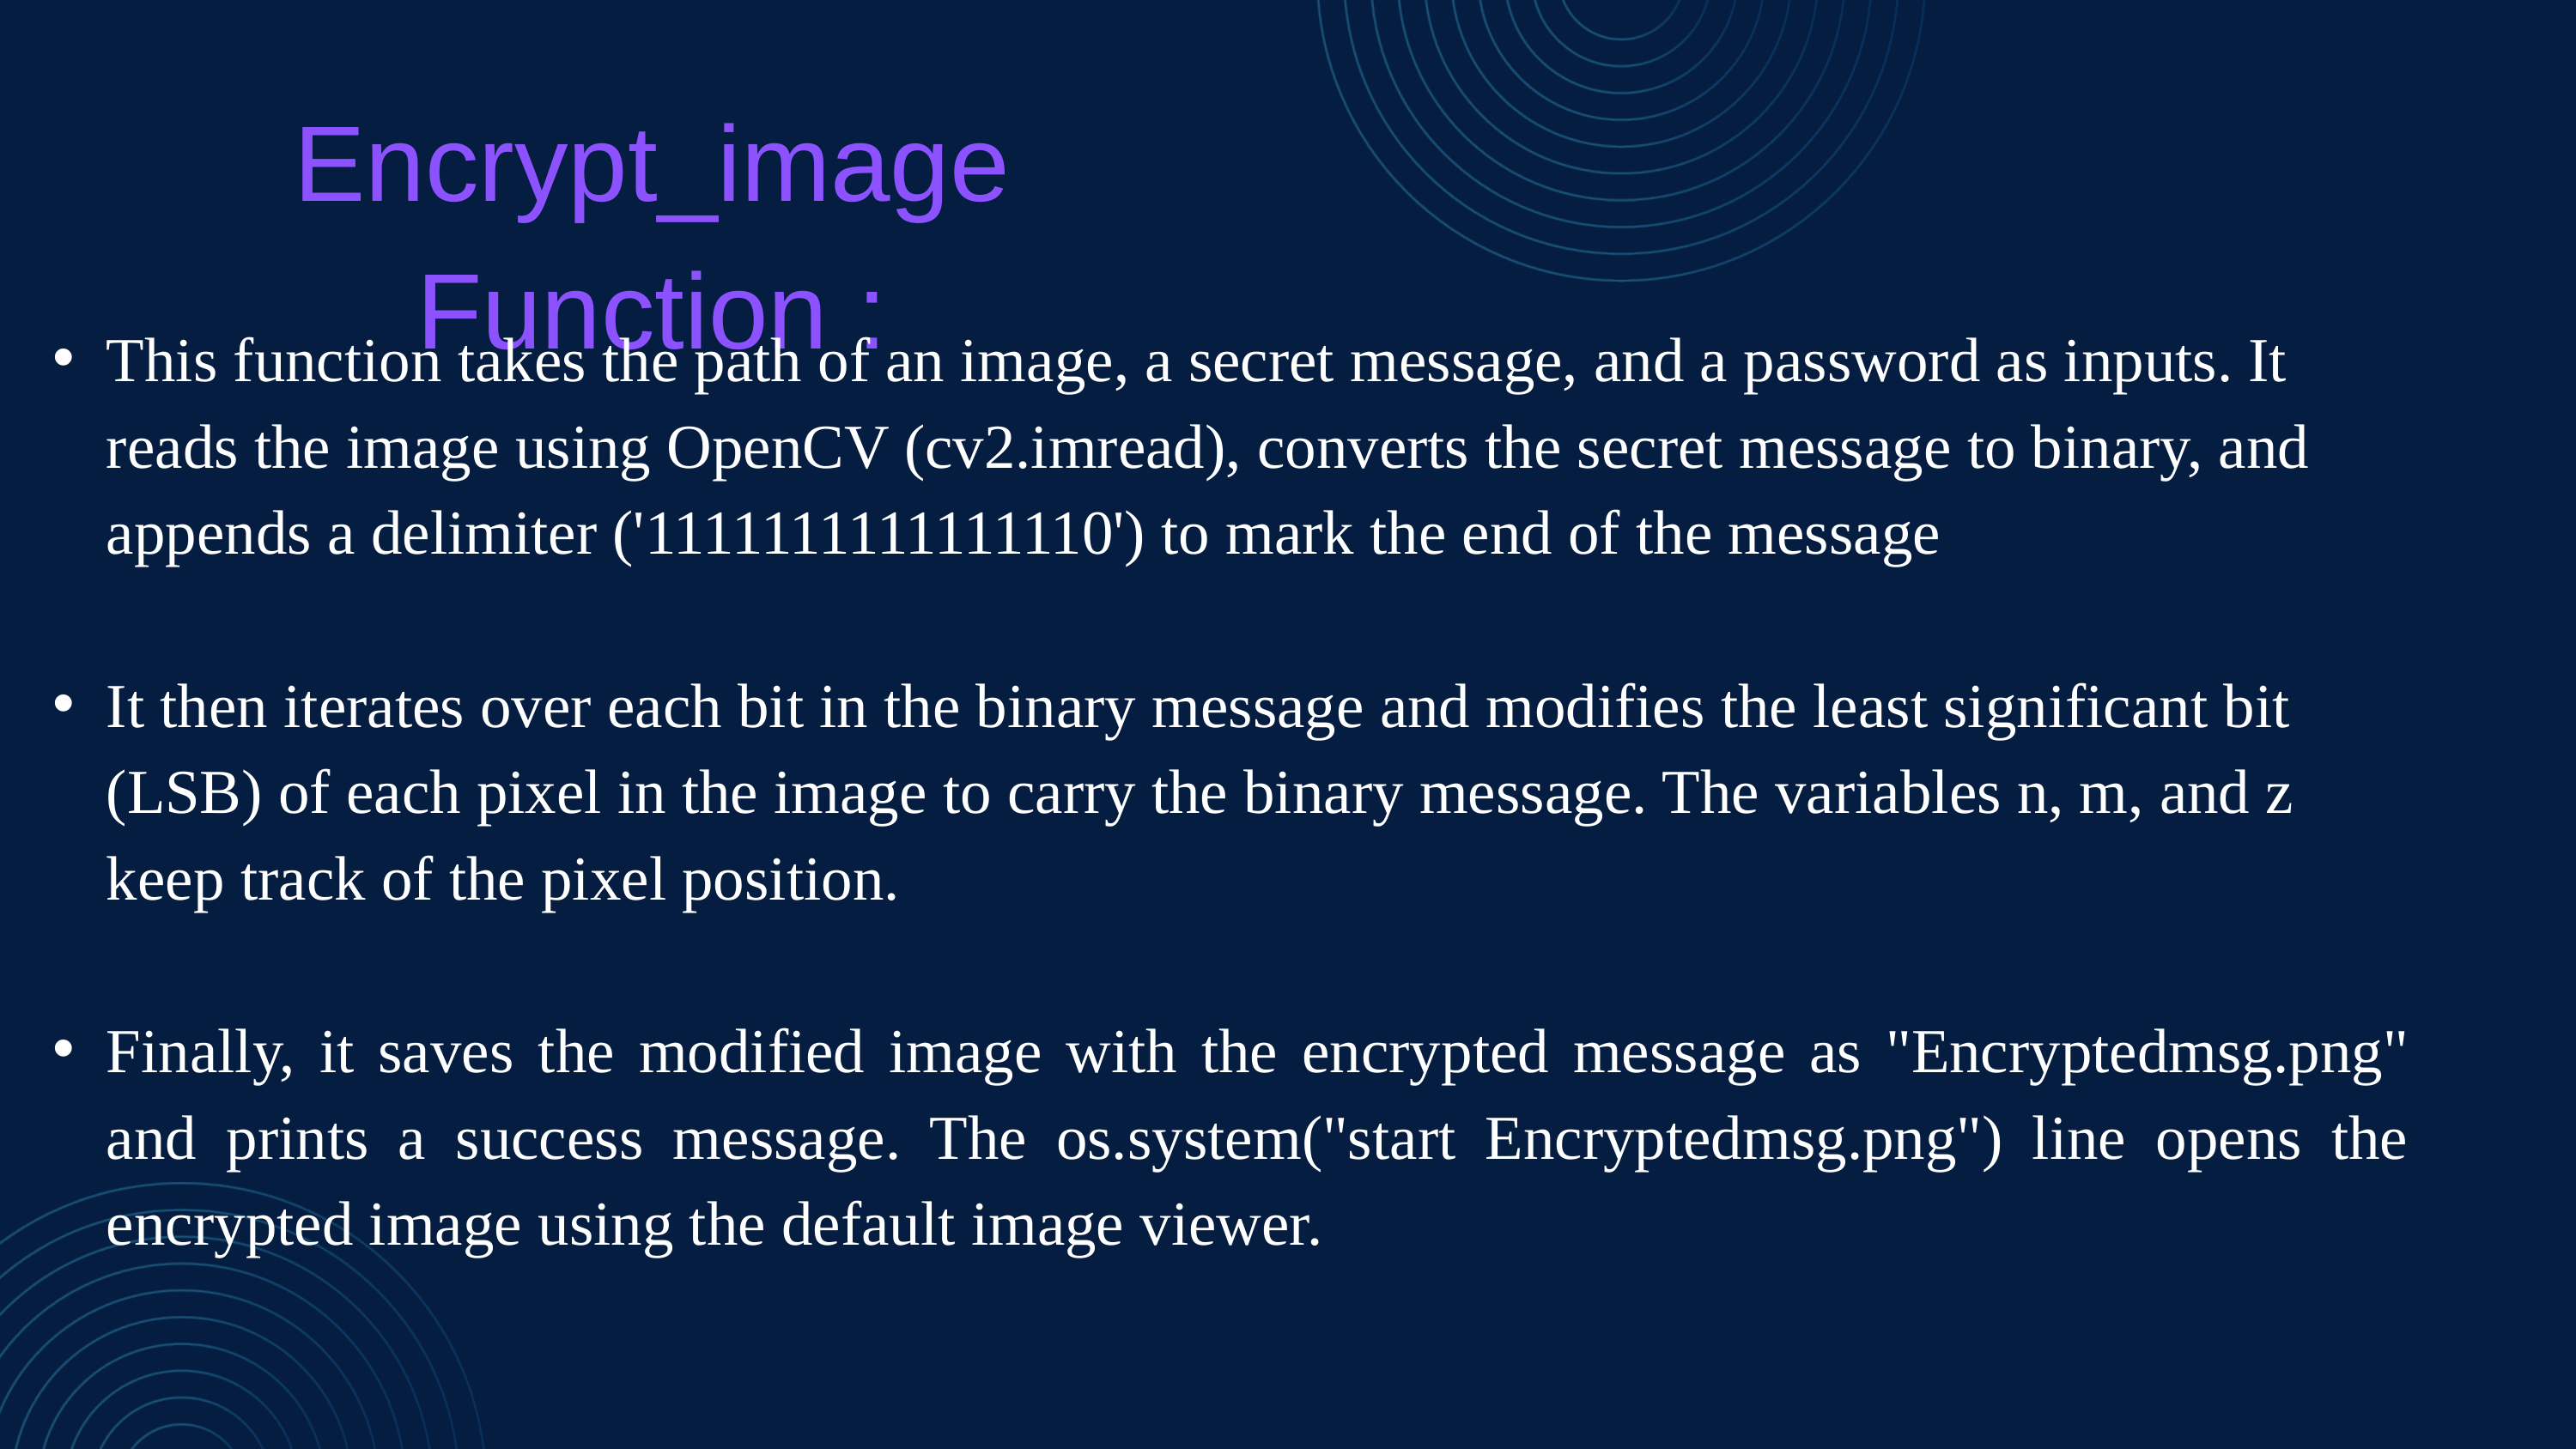

Encrypt_image Function :

This function takes the path of an image, a secret message, and a password as inputs. It reads the image using OpenCV (cv2.imread), converts the secret message to binary, and appends a delimiter ('1111111111111110') to mark the end of the message

It then iterates over each bit in the binary message and modifies the least significant bit (LSB) of each pixel in the image to carry the binary message. The variables n, m, and z keep track of the pixel position.

Finally, it saves the modified image with the encrypted message as "Encryptedmsg.png" and prints a success message. The os.system("start Encryptedmsg.png") line opens the encrypted image using the default image viewer.